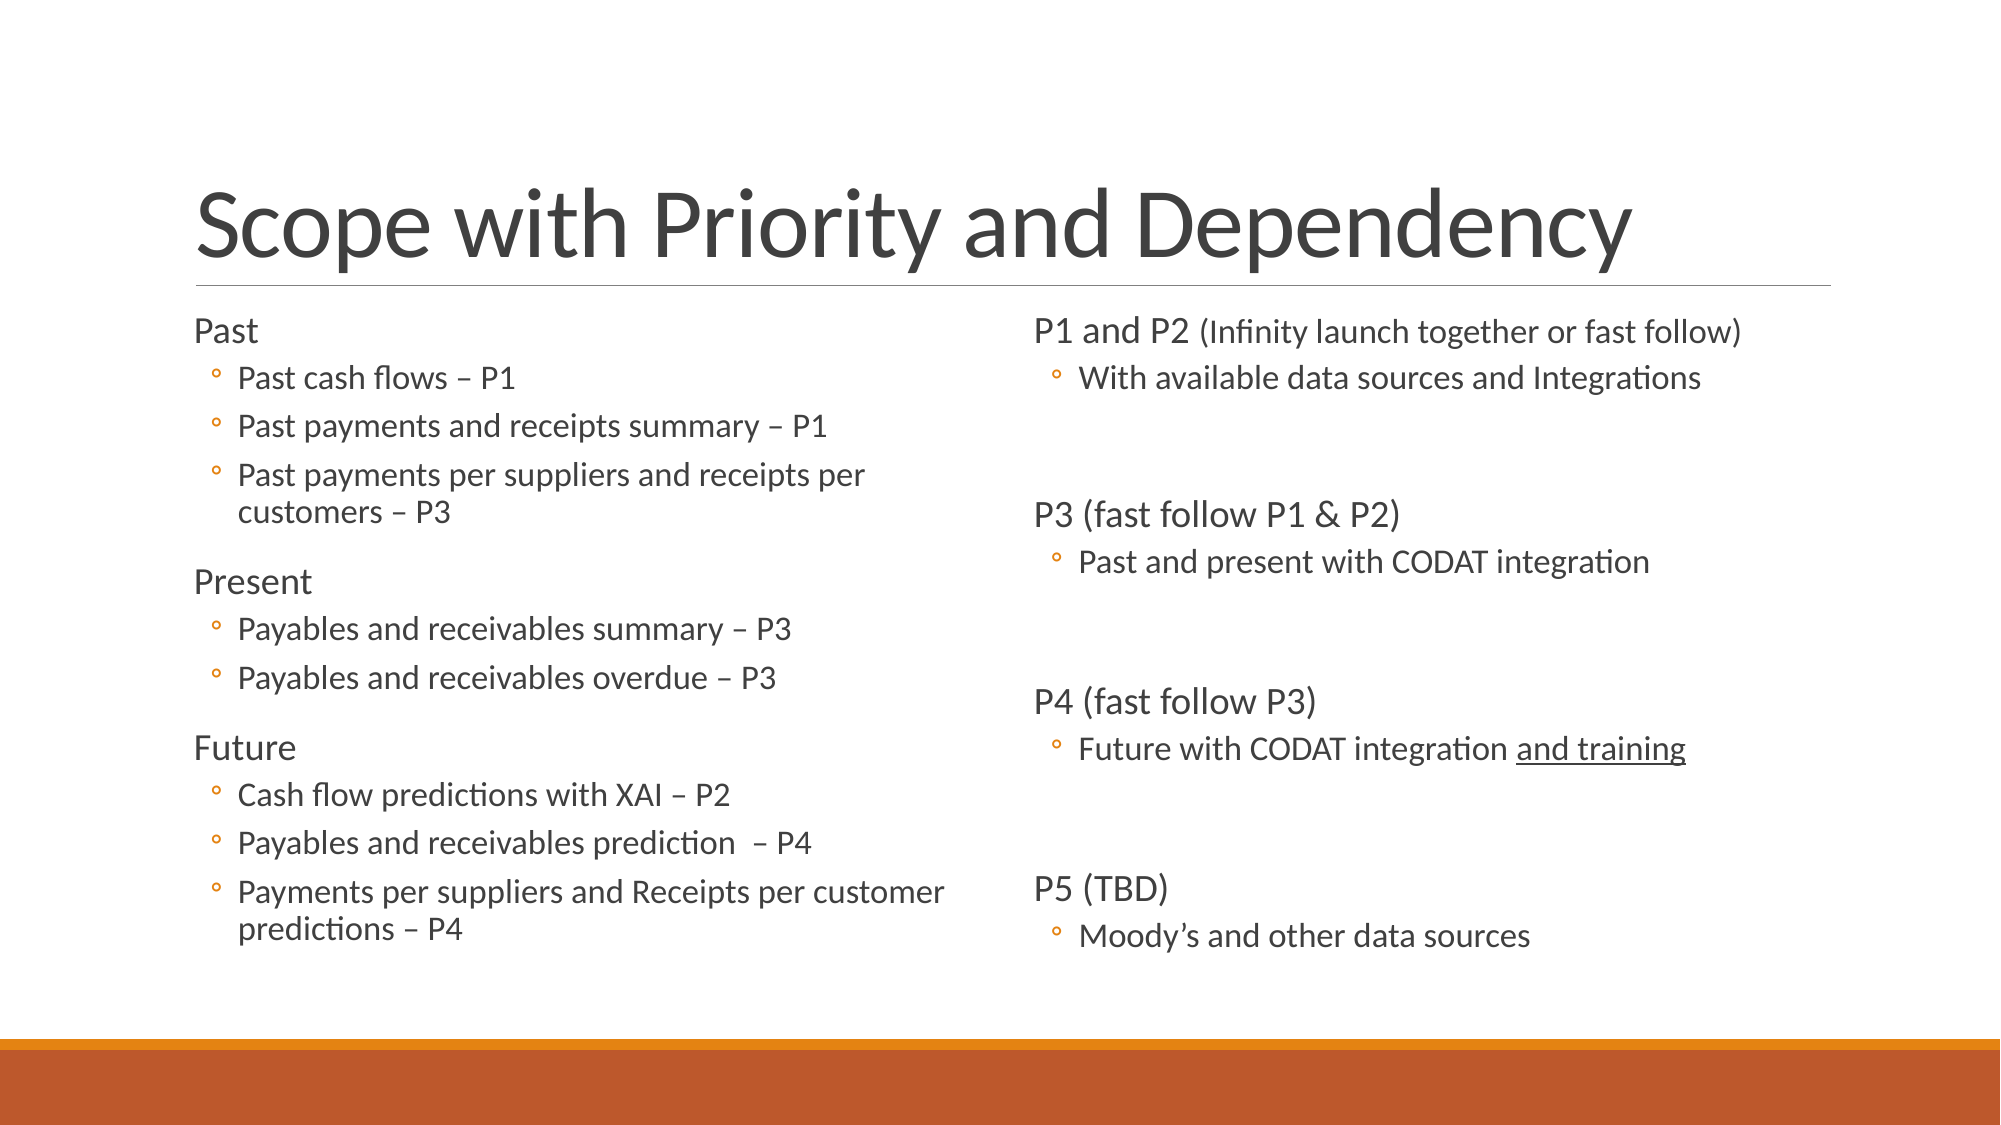

# Scope with Priority and Dependency
Past
Past cash flows – P1
Past payments and receipts summary – P1
Past payments per suppliers and receipts per customers – P3
Present
Payables and receivables summary – P3
Payables and receivables overdue – P3
Future
Cash flow predictions with XAI – P2
Payables and receivables prediction  – P4
Payments per suppliers and Receipts per customer predictions – P4
P1 and P2 (Infinity launch together or fast follow)
With available data sources and Integrations

P3 (fast follow P1 & P2)
Past and present with CODAT integration

P4 (fast follow P3)
Future with CODAT integration and training

P5 (TBD)
Moody’s and other data sources